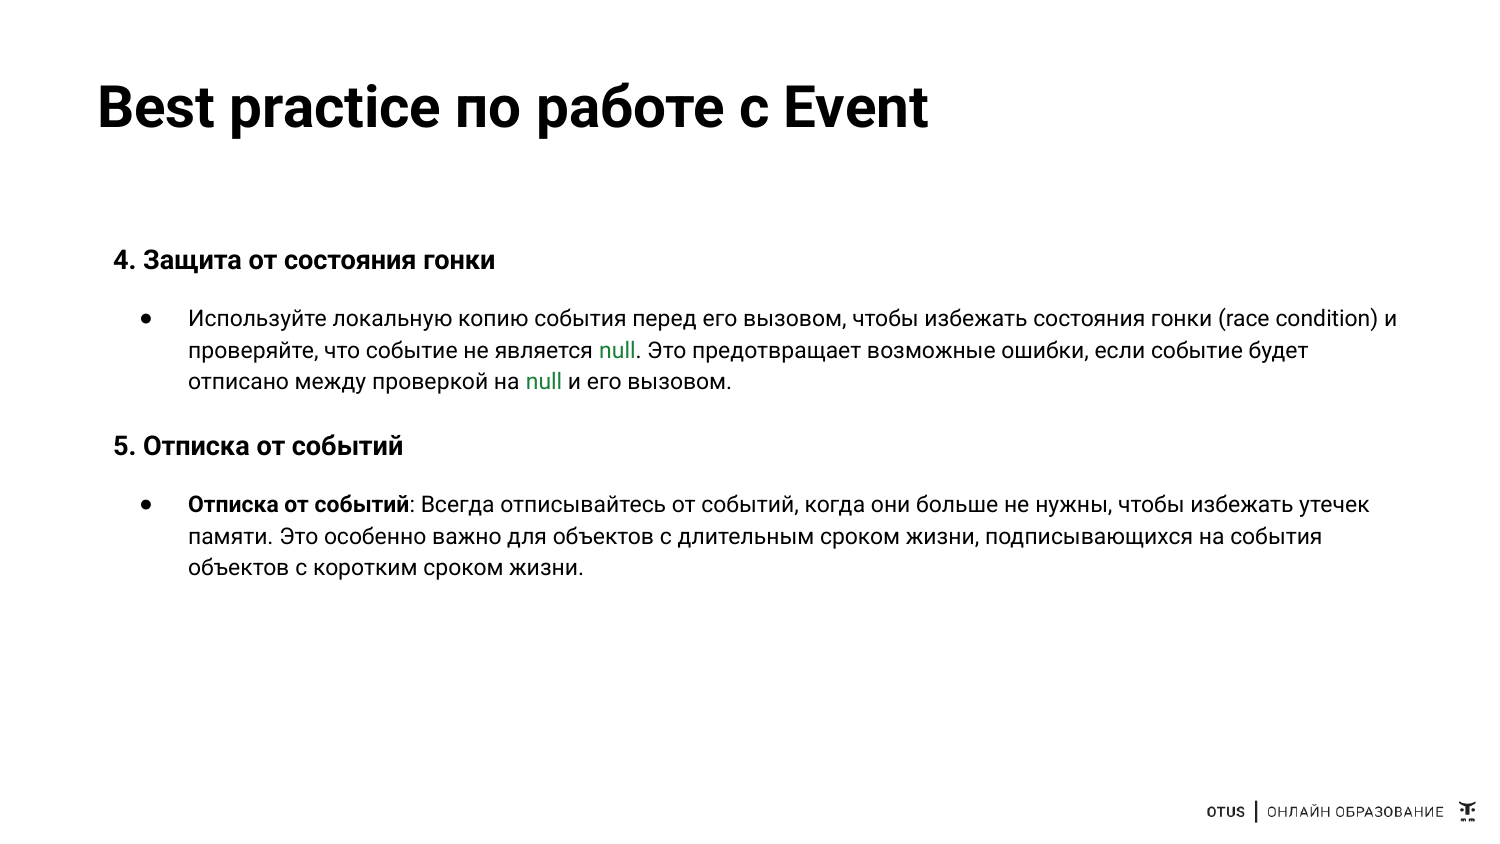

# Best practice по работе с Event

4. Защита от состояния гонки
Используйте локальную копию события перед его вызовом, чтобы избежать состояния гонки (race condition) и проверяйте, что событие не является null. Это предотвращает возможные ошибки, если событие будет отписано между проверкой на null и его вызовом.
5. Отписка от событий
Отписка от событий: Всегда отписывайтесь от событий, когда они больше не нужны, чтобы избежать утечек памяти. Это особенно важно для объектов с длительным сроком жизни, подписывающихся на события объектов с коротким сроком жизни.